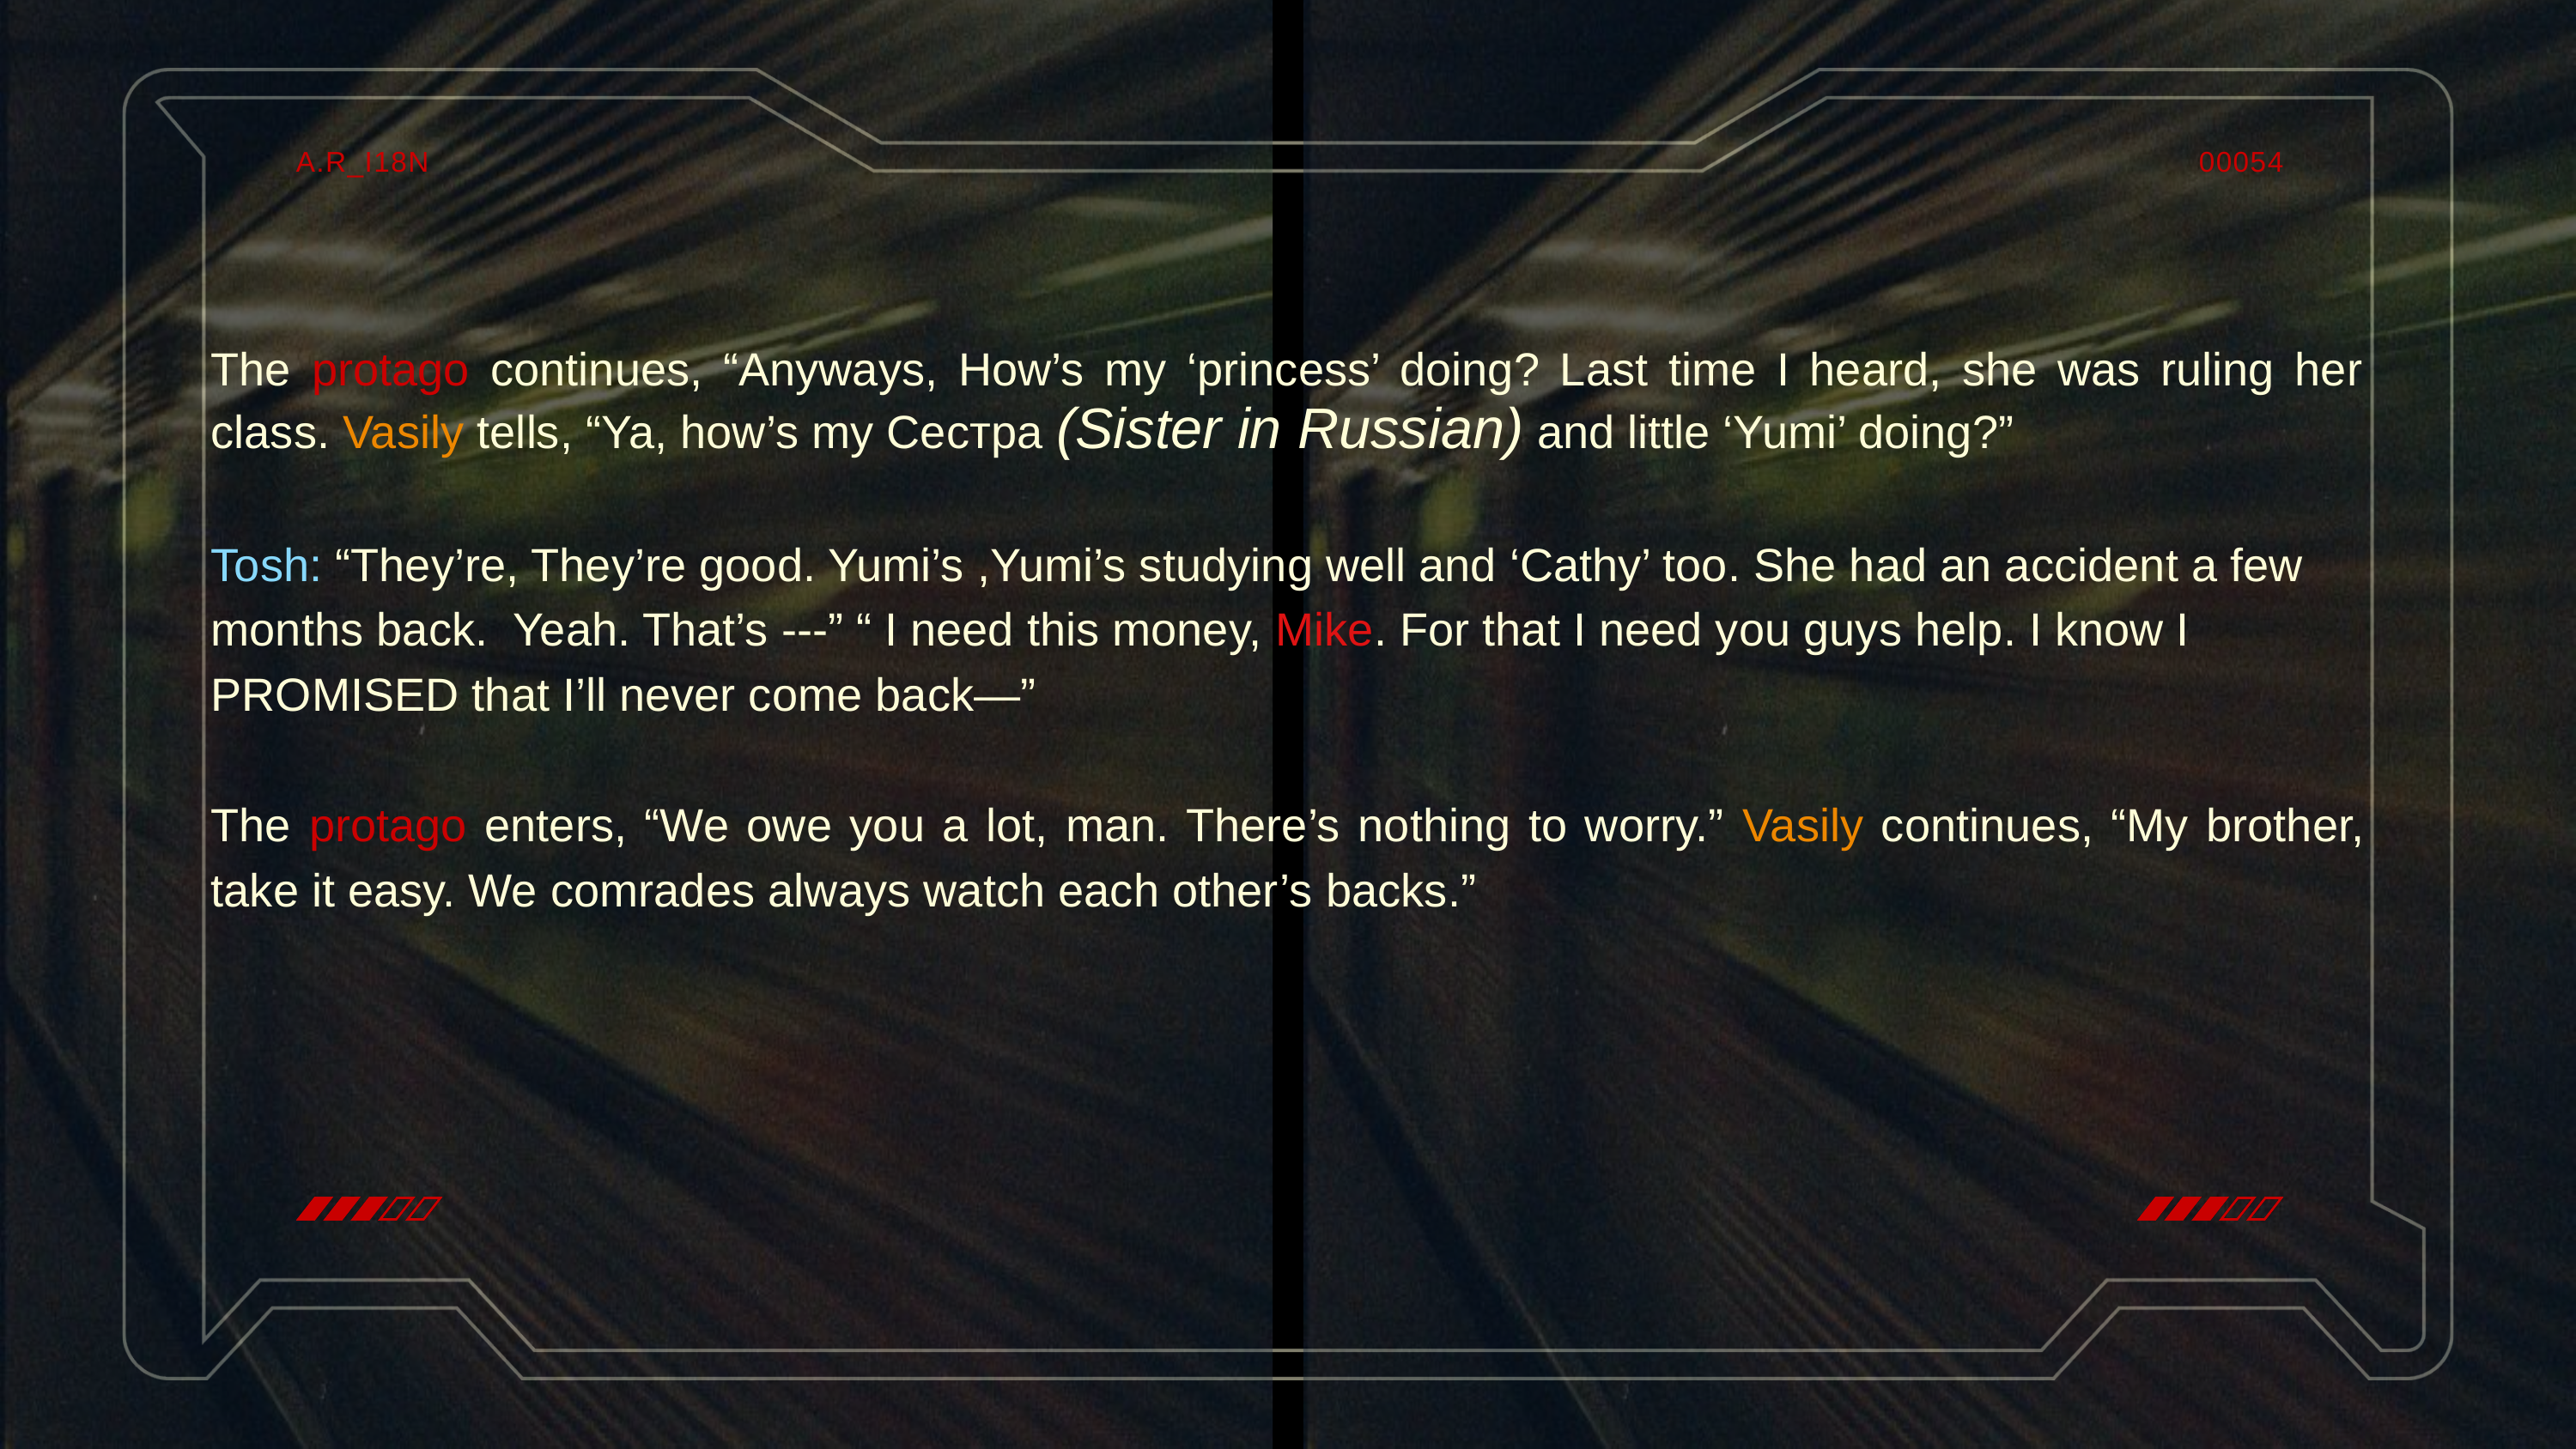

A.R_I18N
00054
The protago continues, “Anyways, How’s my ‘princess’ doing? Last time I heard, she was ruling her class. Vasily tells, “Ya, how’s my Сестра (Sister in Russian) and little ‘Yumi’ doing?”

Tosh: “They’re, They’re good. Yumi’s ,Yumi’s studying well and ‘Cathy’ too. She had an accident a few months back.  Yeah. That’s ---” “ I need this money, Mike. For that I need you guys help. I know I PROMISED that I’ll never come back—”

The protago enters, “We owe you a lot, man. There’s nothing to worry.” Vasily continues, “My brother, take it easy. We comrades always watch each other’s backs.”